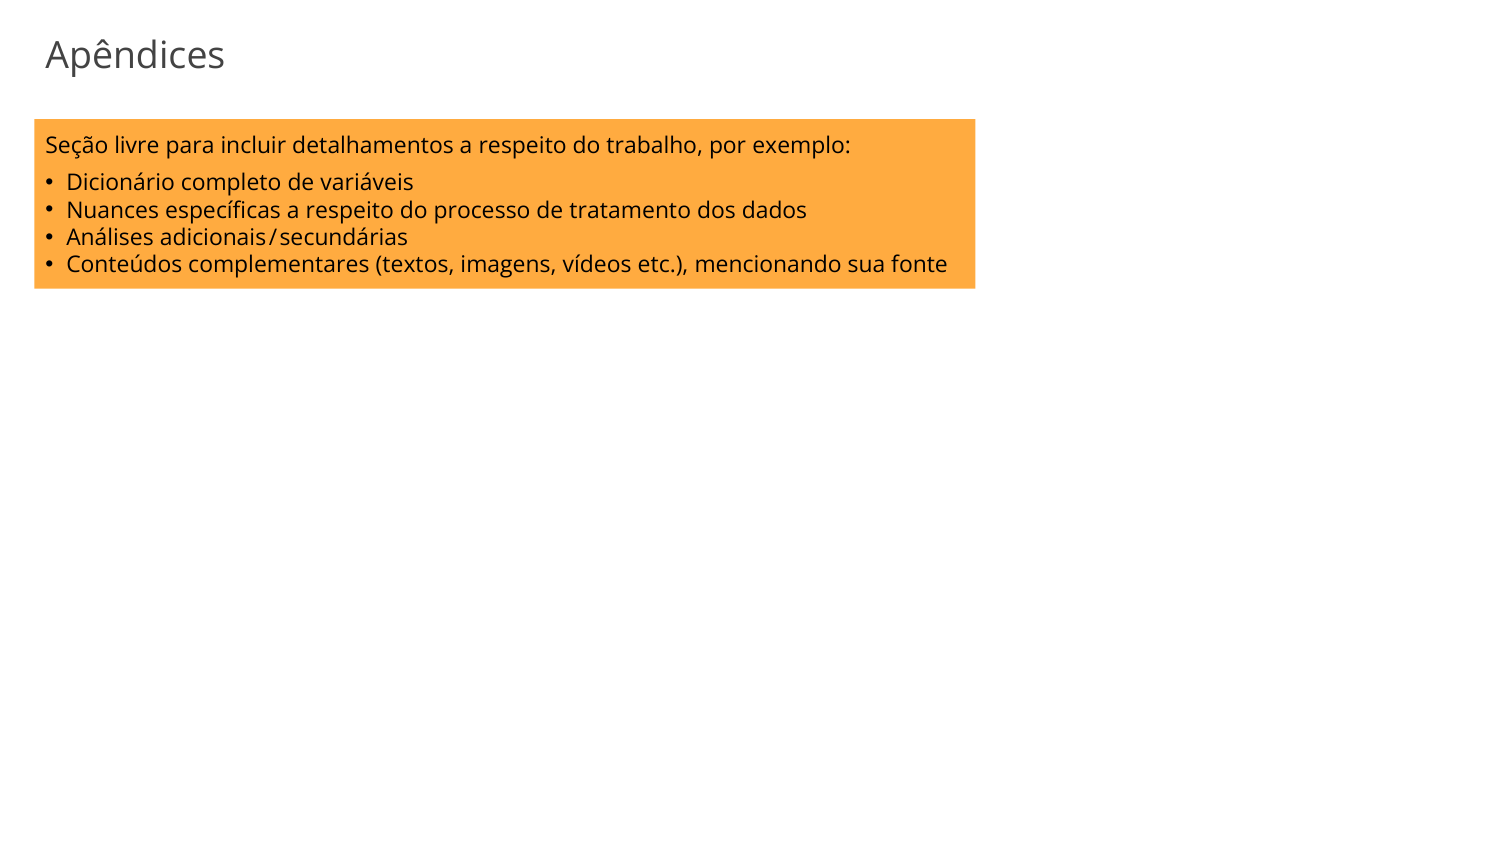

Apêndices
Seção livre para incluir detalhamentos a respeito do trabalho, por exemplo:

Dicionário completo de variáveis
Nuances específicas a respeito do processo de tratamento dos dados
Análises adicionais / secundárias
Conteúdos complementares (textos, imagens, vídeos etc.), mencionando sua fonte